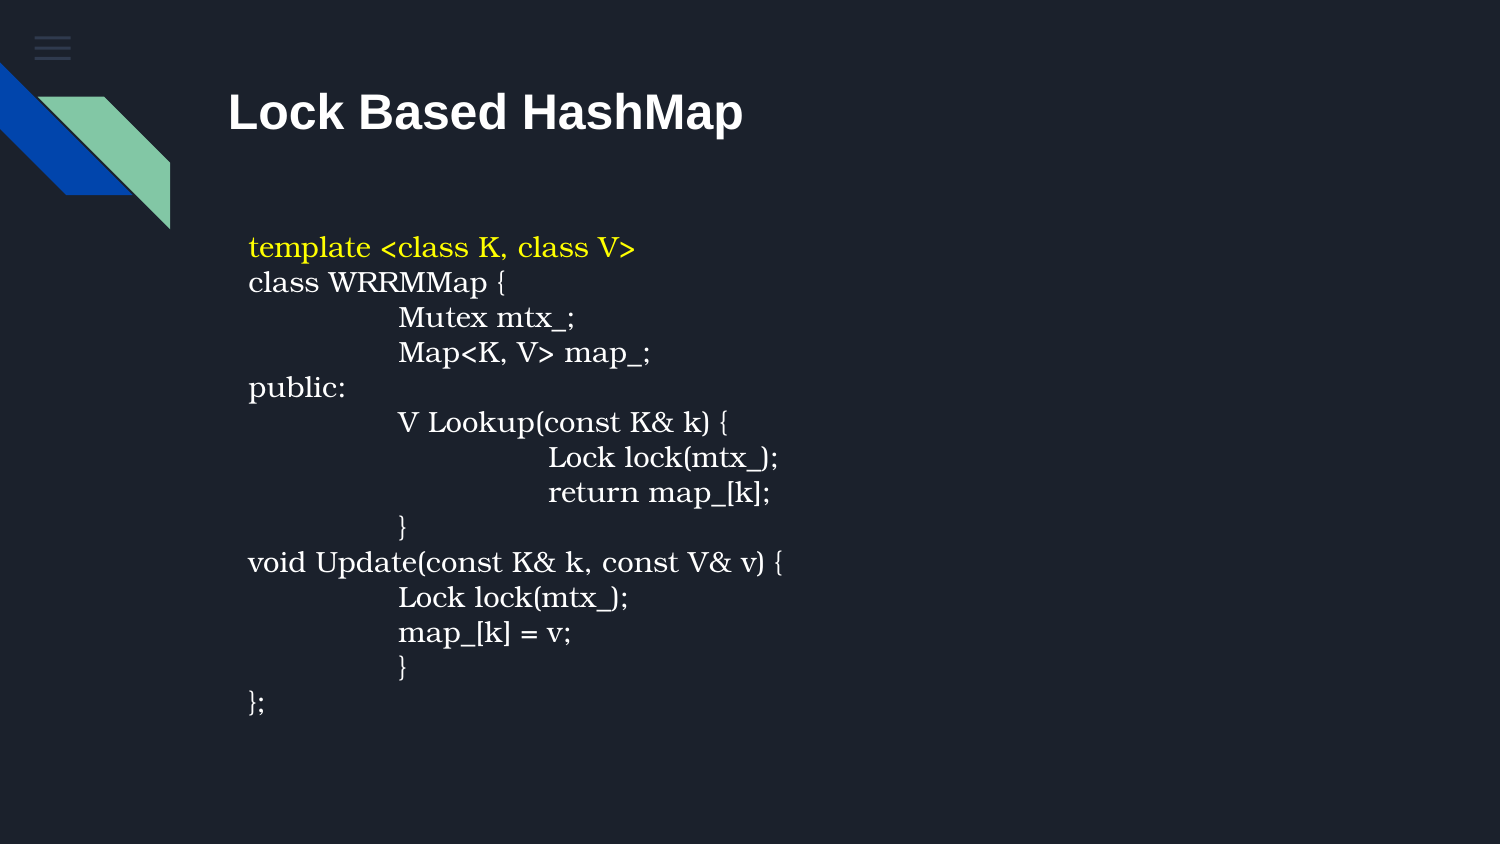

# Lock Based HashMap
template <class K, class V>
class WRRMMap {
	Mutex mtx_;
	Map<K, V> map_;
public:
	V Lookup(const K& k) {
		Lock lock(mtx_);
		return map_[k];
	}
void Update(const K& k, const V& v) {
	Lock lock(mtx_);
	map_[k] = v;
	}
};